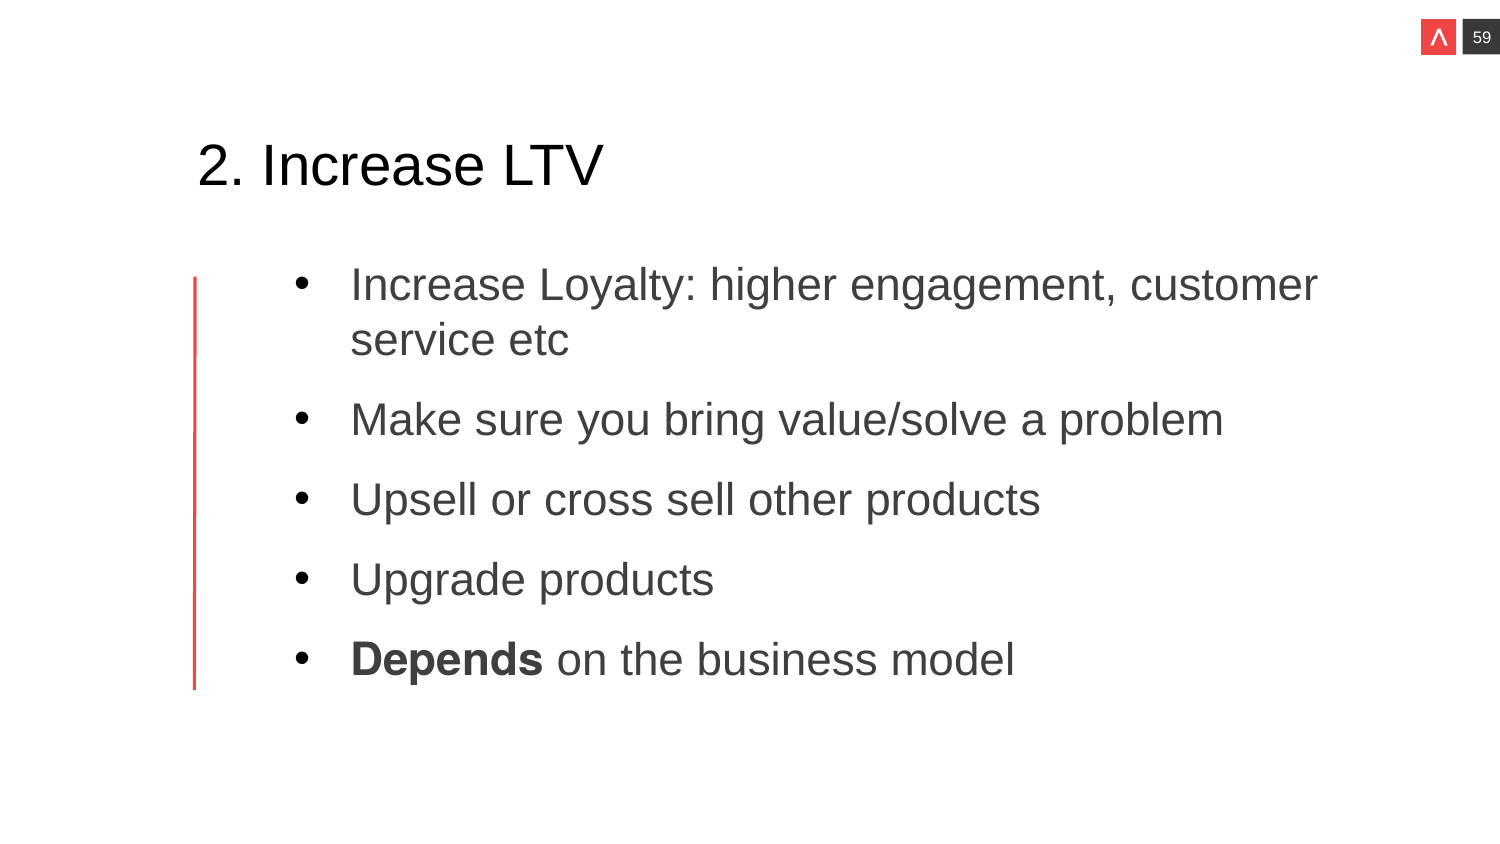

2. Increase LTV
Increase Loyalty: higher engagement, customer service etc
Make sure you bring value/solve a problem
Upsell or cross sell other products
Upgrade products
Depends on the business model